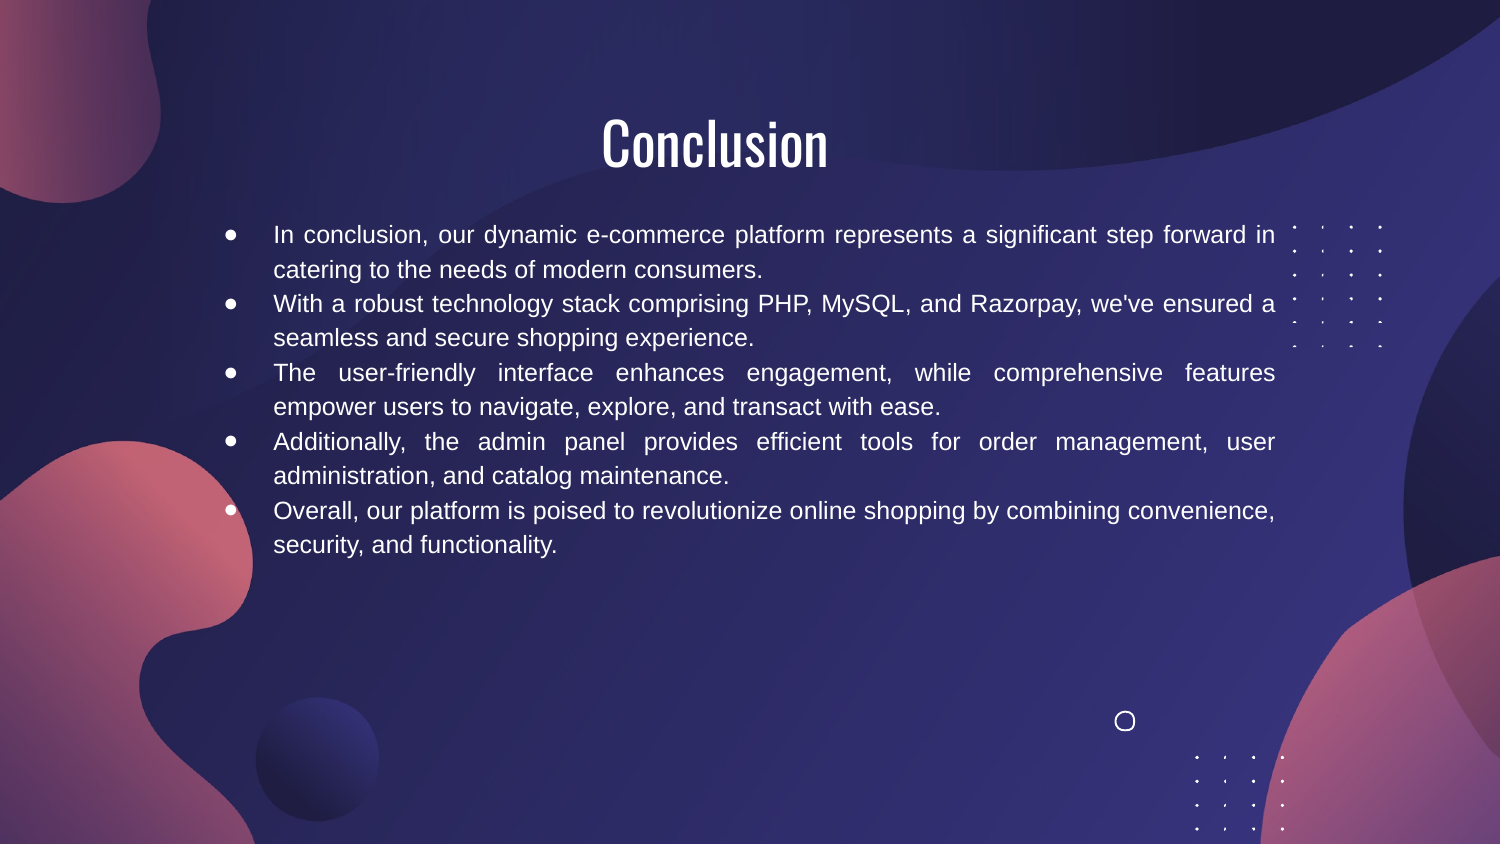

# Conclusion
In conclusion, our dynamic e-commerce platform represents a significant step forward in catering to the needs of modern consumers.
With a robust technology stack comprising PHP, MySQL, and Razorpay, we've ensured a seamless and secure shopping experience.
The user-friendly interface enhances engagement, while comprehensive features empower users to navigate, explore, and transact with ease.
Additionally, the admin panel provides efficient tools for order management, user administration, and catalog maintenance.
Overall, our platform is poised to revolutionize online shopping by combining convenience, security, and functionality.